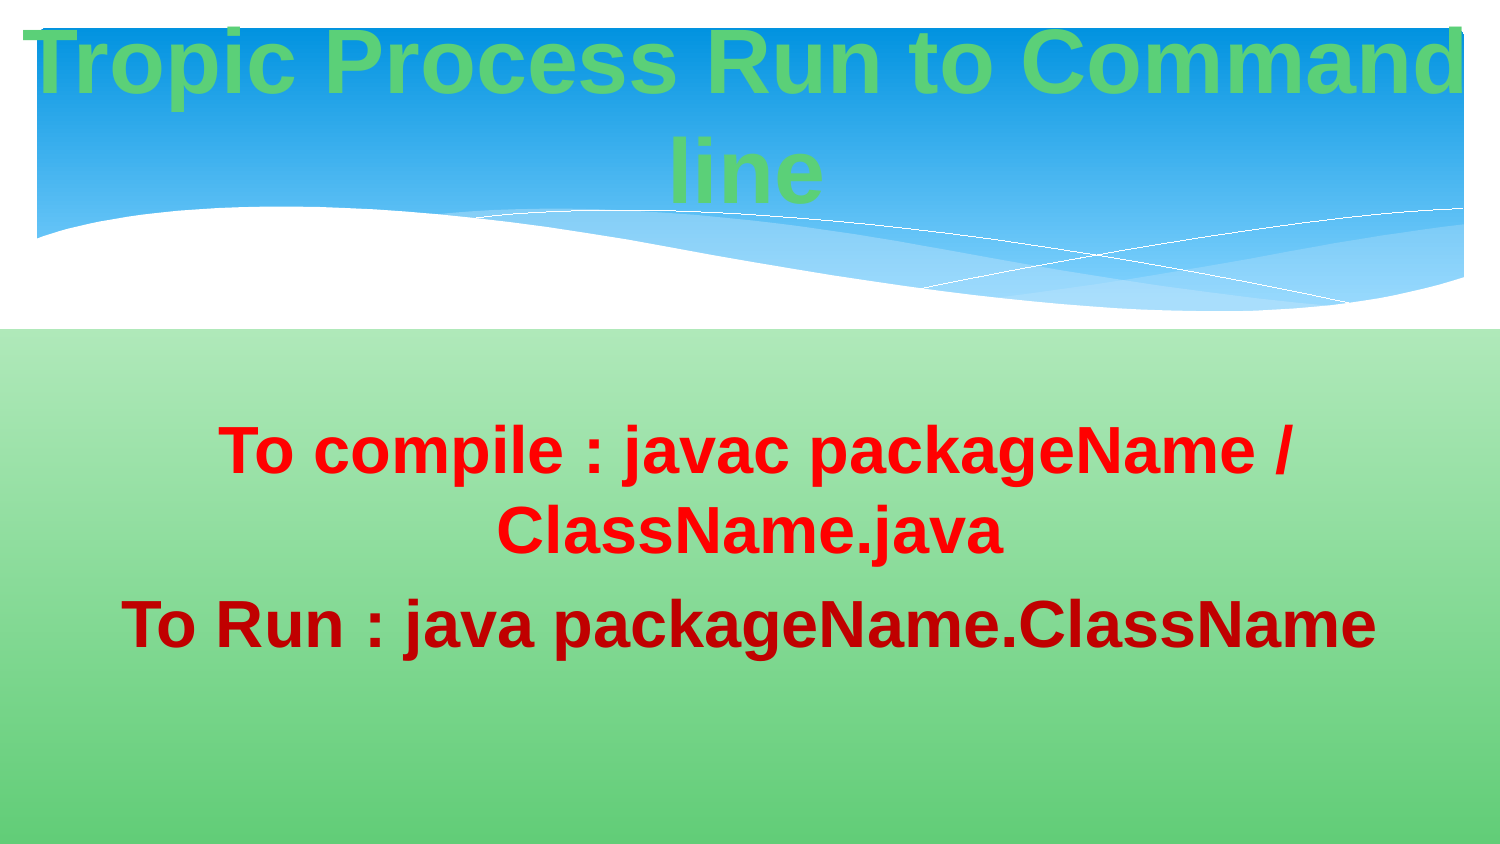

Tropic Process Run to Command line

 To compile : javac packageName / ClassName.java
To Run : java packageName.ClassName